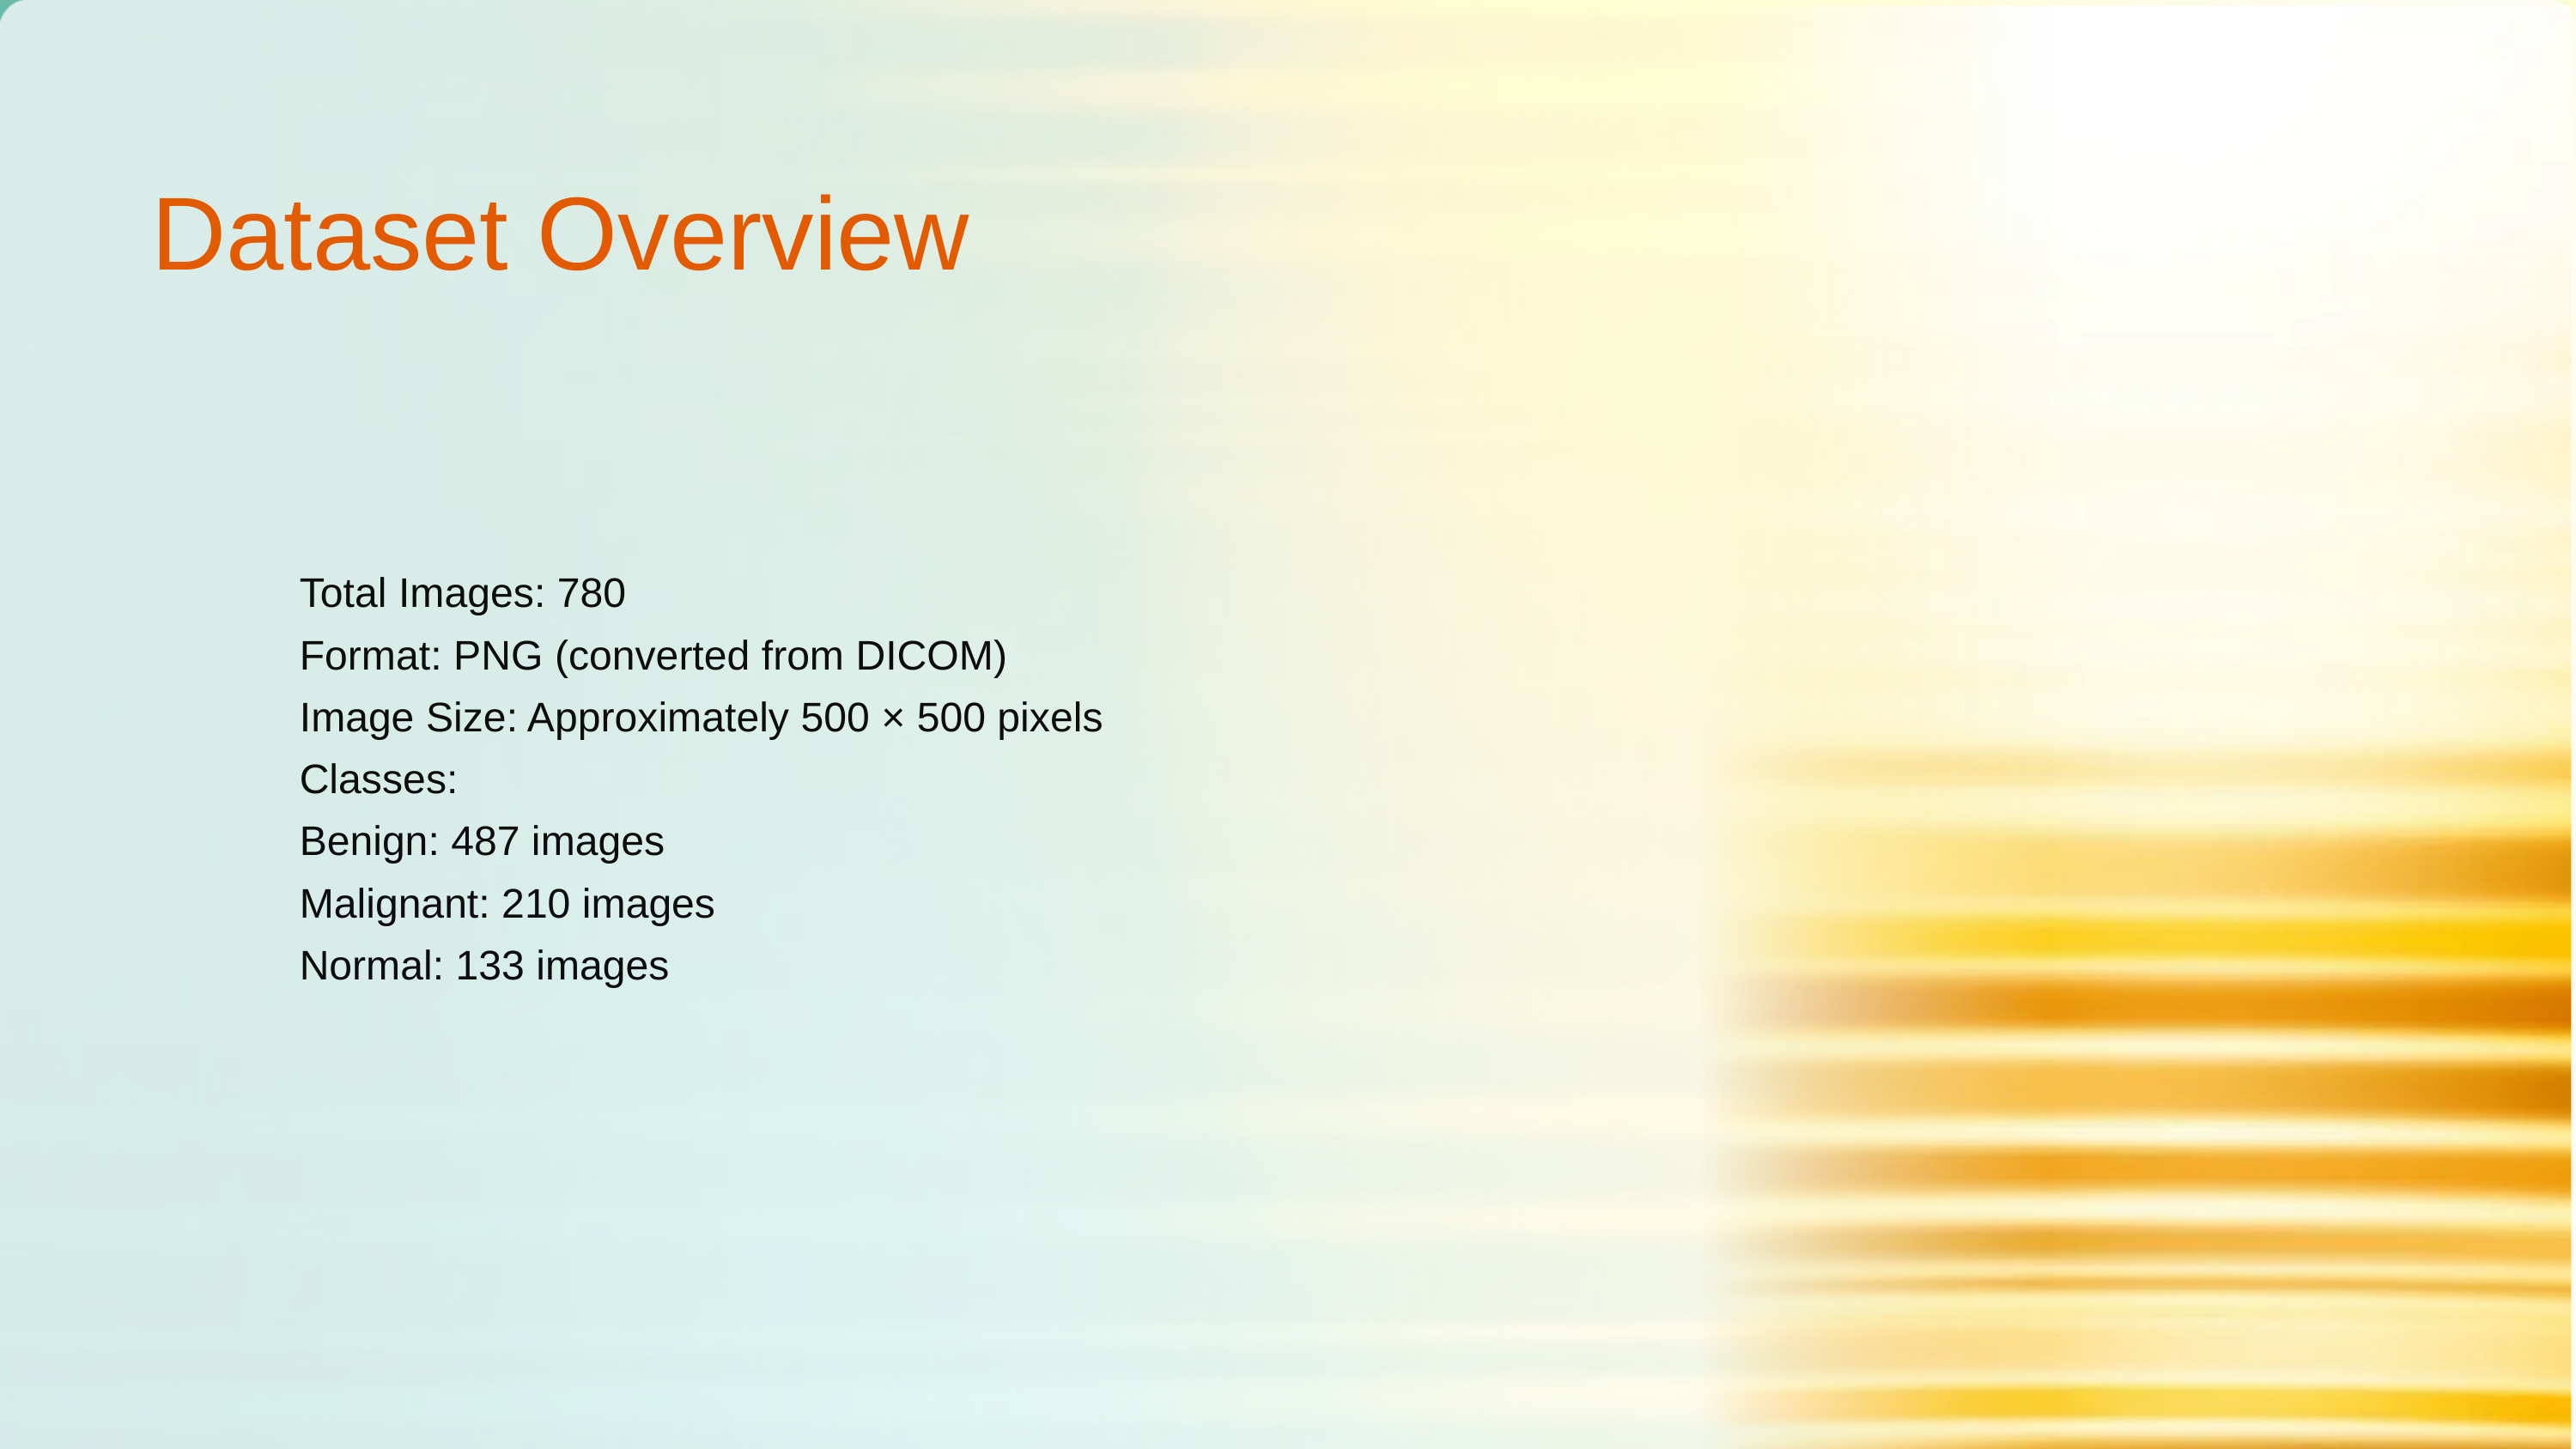

Dataset Overview

Total Images: 780
Format: PNG (converted from DICOM)
Image Size: Approximately 500 × 500 pixels
Classes:
Benign: 487 images
Malignant: 210 images
Normal: 133 images

Steel does not leach harmful chemicals into food, unlike some plastics.